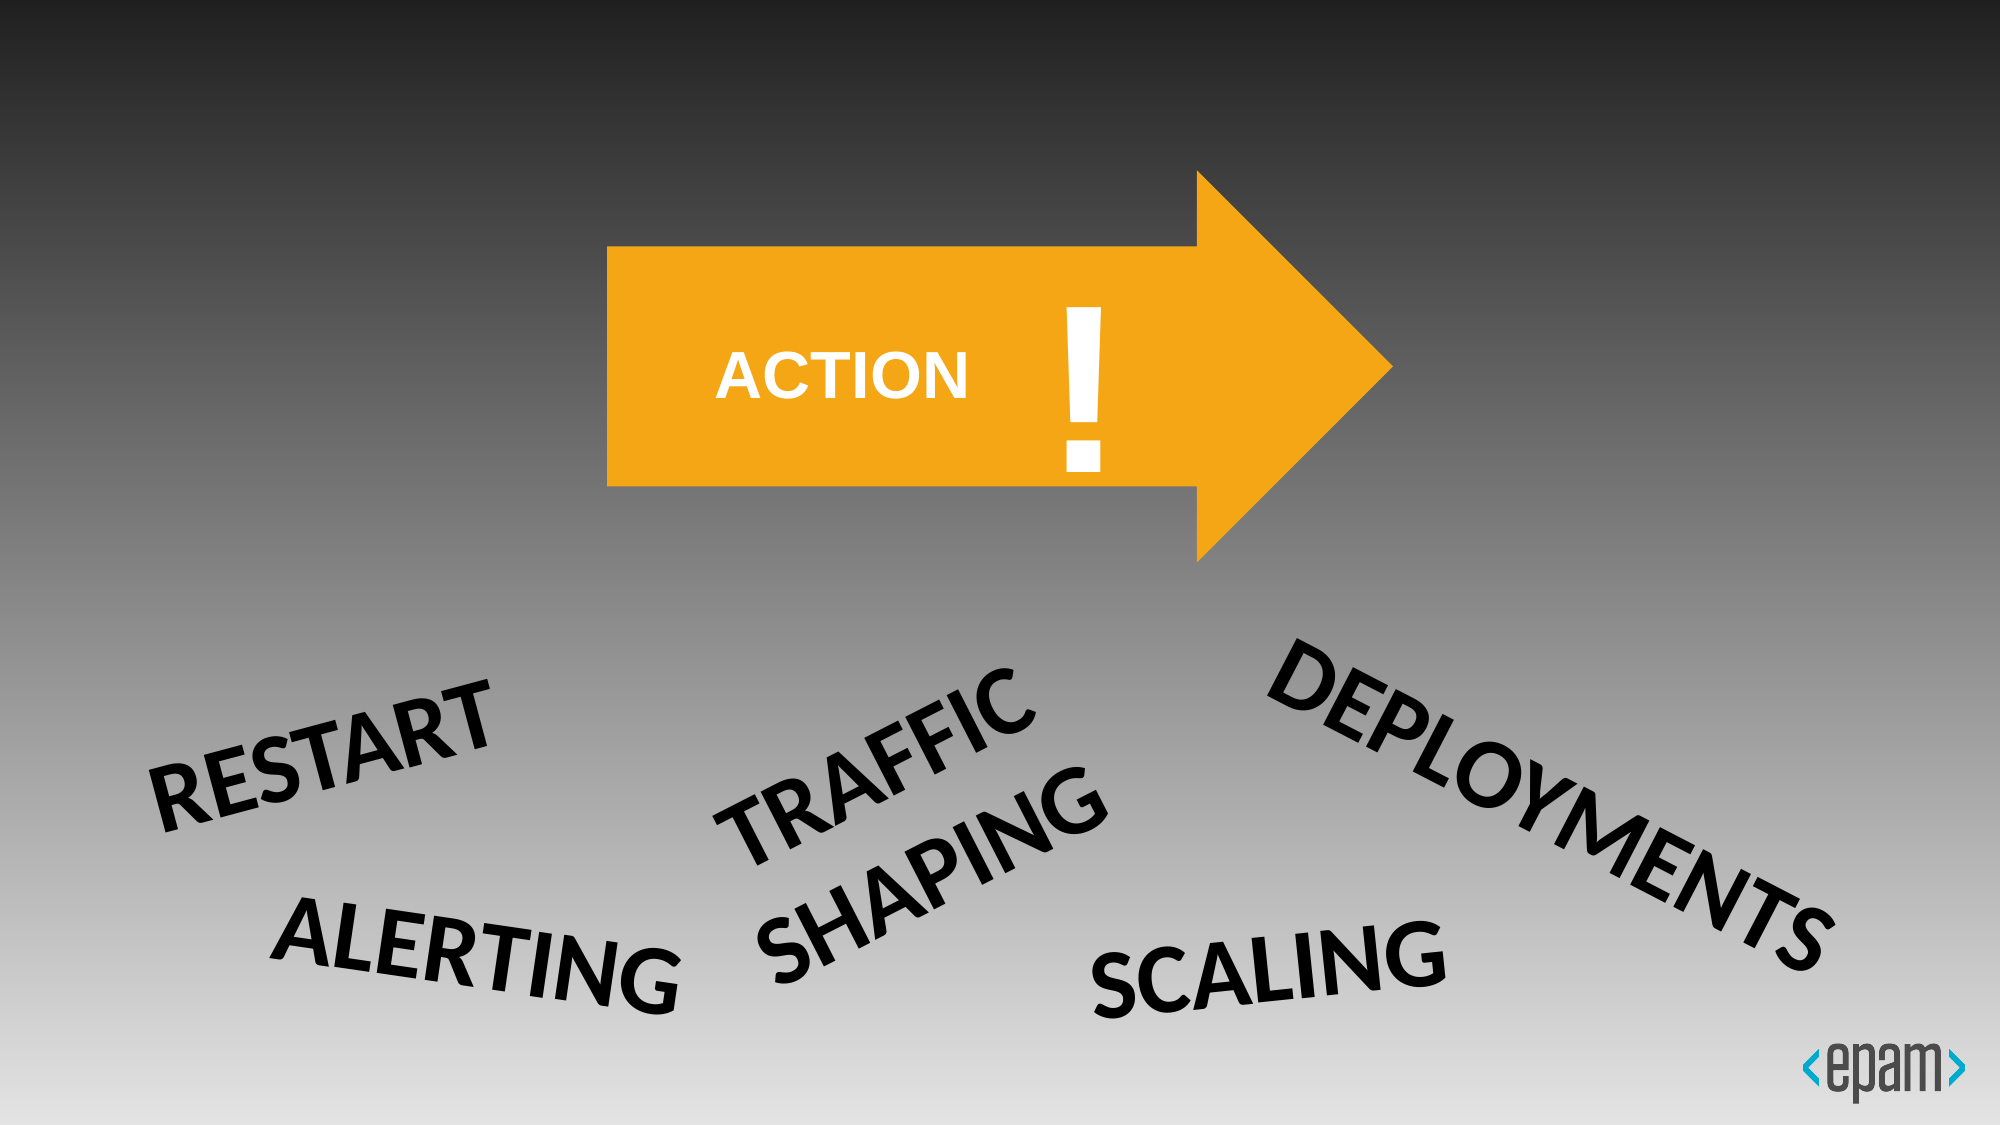

!
ACTION
RESTART
TRAFFIC
SHAPING
DEPLOYMENTS
ALERTING
SCALING